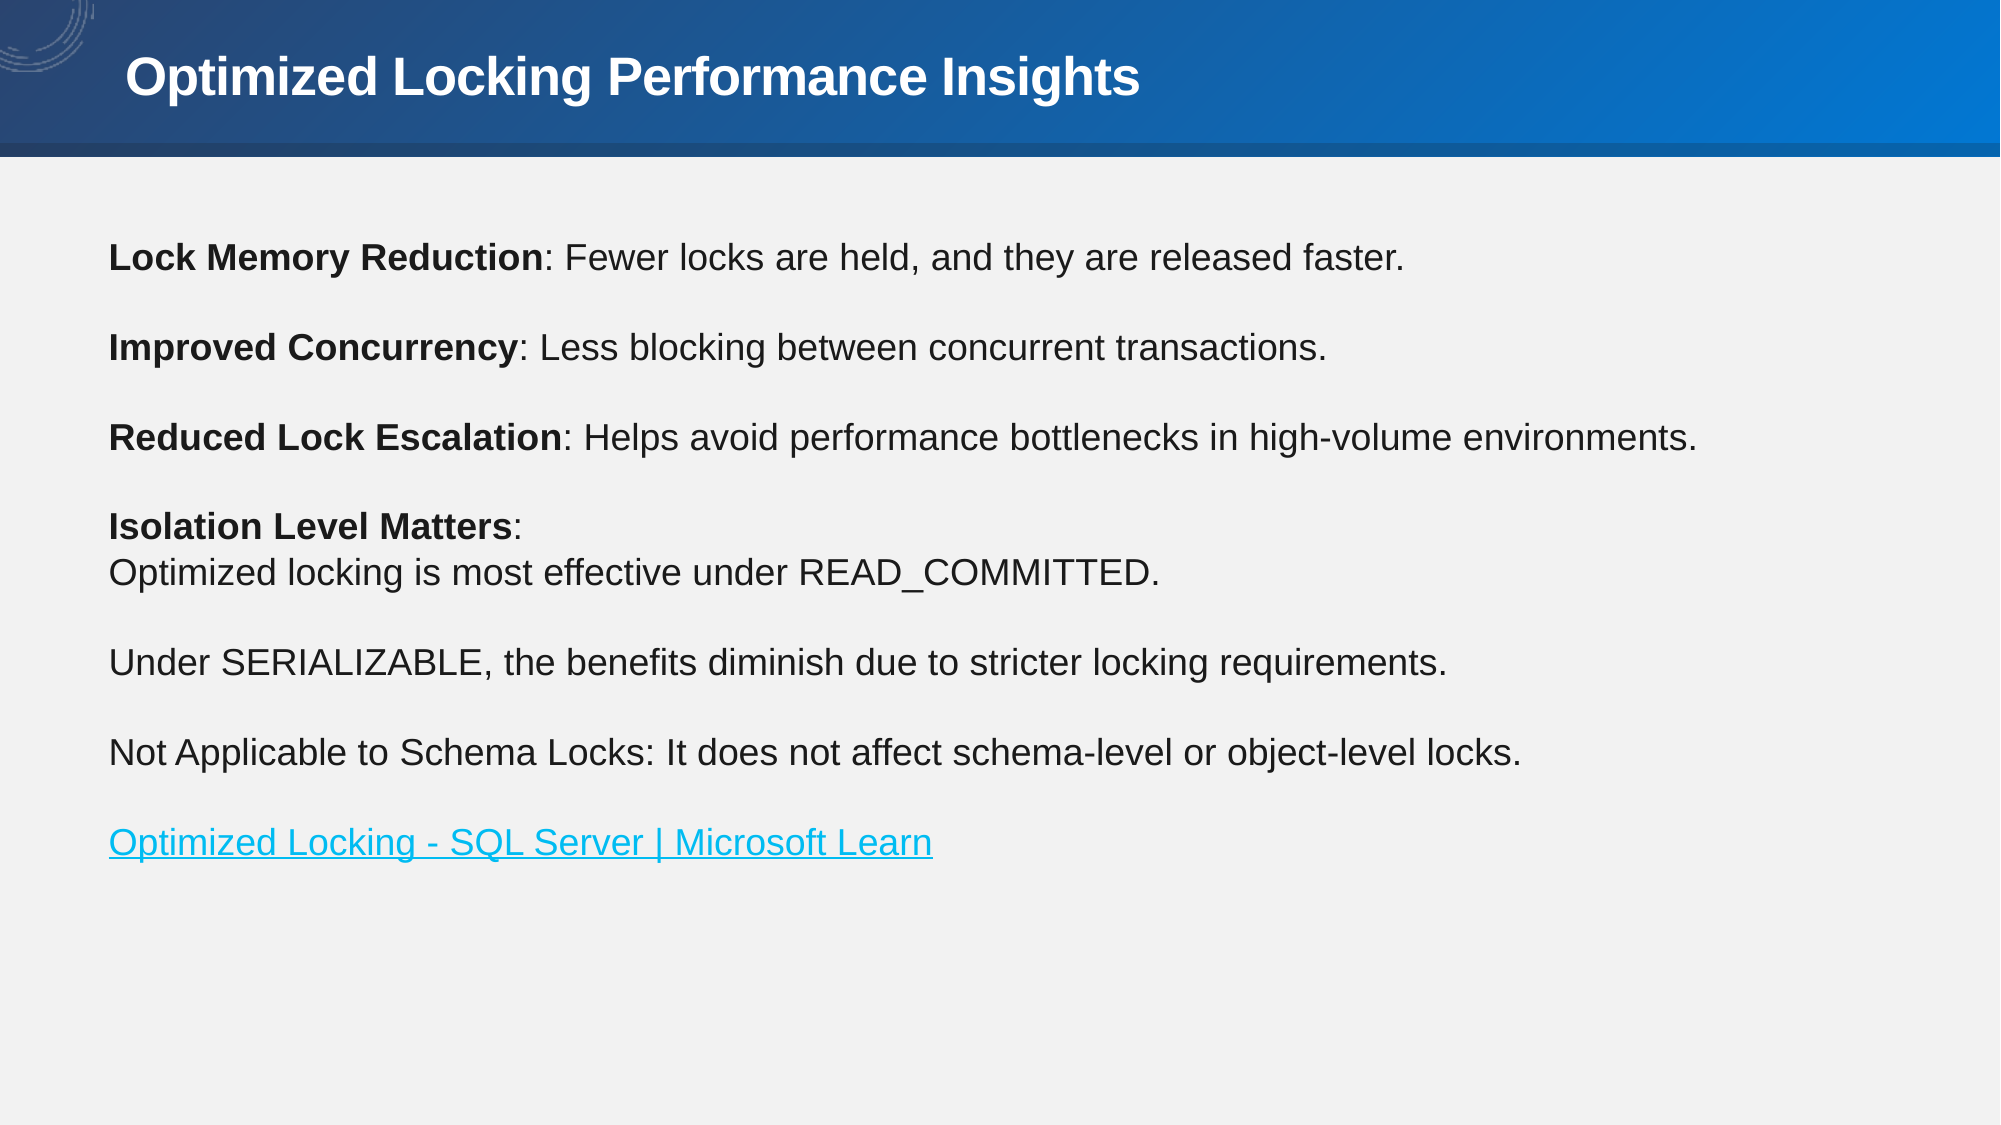

# Optimized Locking Performance Insights
Lock Memory Reduction: Fewer locks are held, and they are released faster.

Improved Concurrency: Less blocking between concurrent transactions.

Reduced Lock Escalation: Helps avoid performance bottlenecks in high-volume environments.

Isolation Level Matters:
Optimized locking is most effective under READ_COMMITTED.

Under SERIALIZABLE, the benefits diminish due to stricter locking requirements.

Not Applicable to Schema Locks: It does not affect schema-level or object-level locks.

Optimized Locking - SQL Server | Microsoft Learn